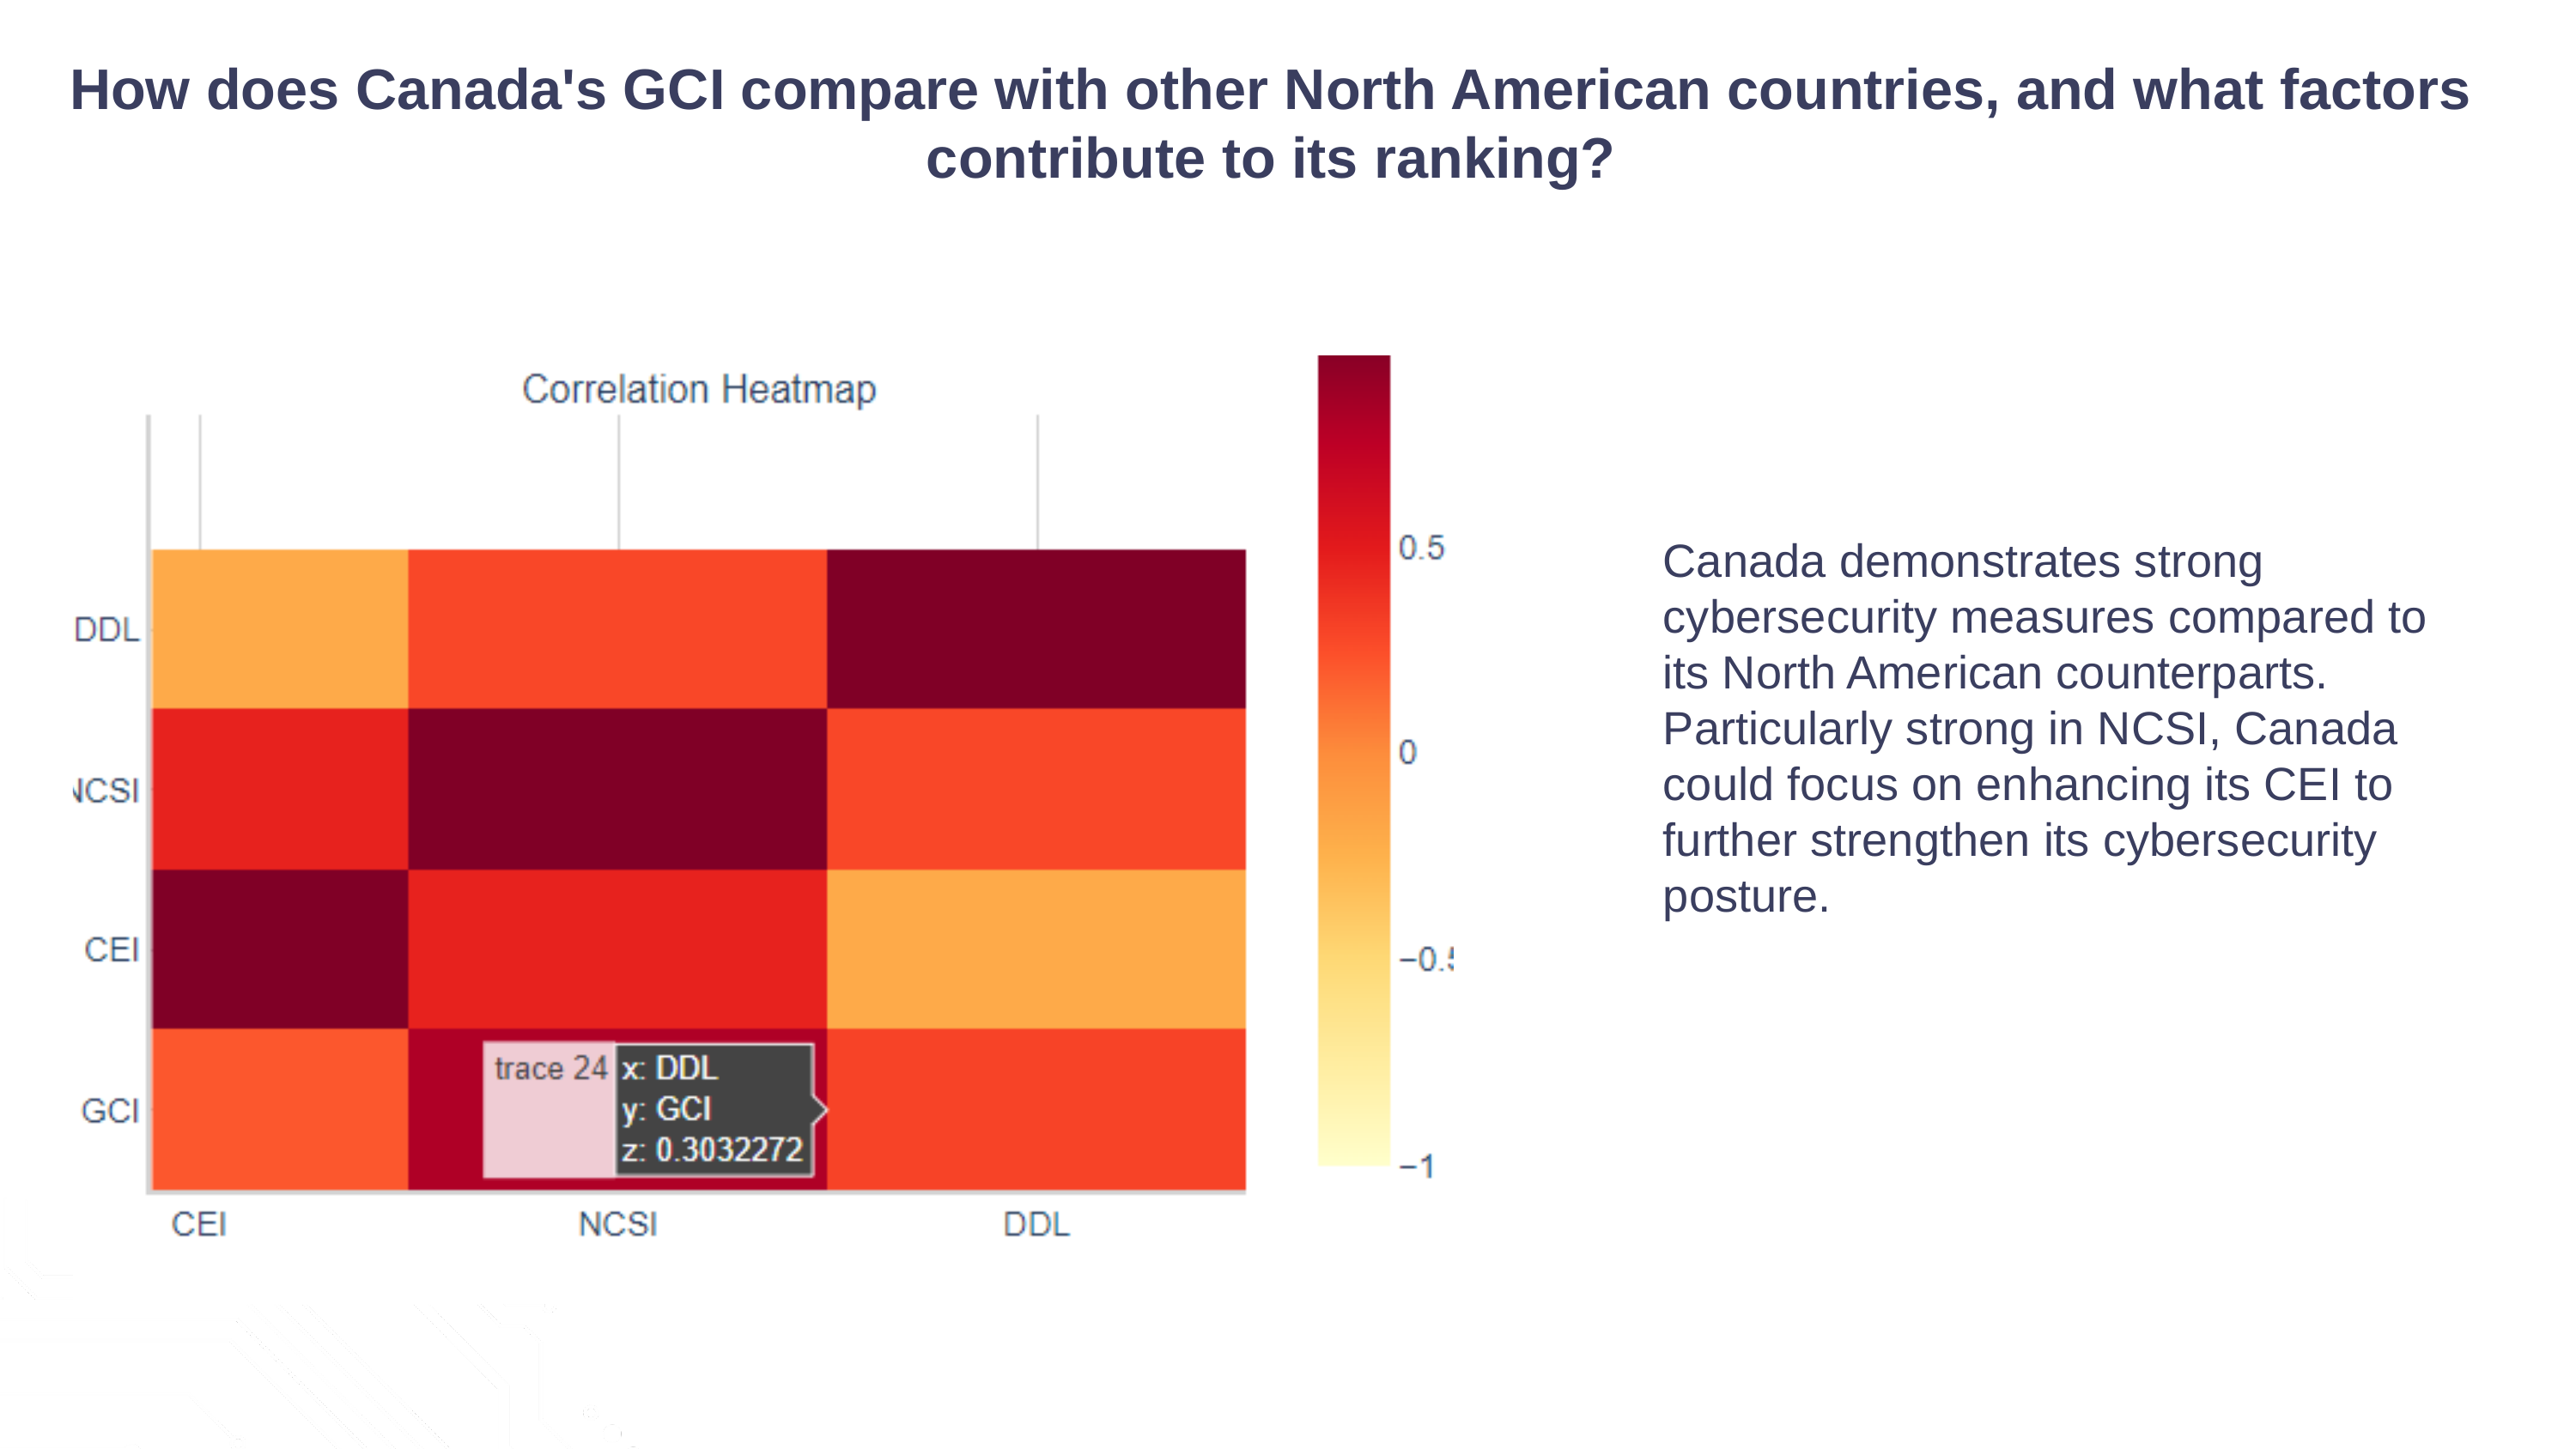

How does Canada's GCI compare with other North American countries, and what factors contribute to its ranking?

Canada demonstrates strong cybersecurity measures compared to its North American counterparts. Particularly strong in NCSI, Canada could focus on enhancing its CEI to further strengthen its cybersecurity posture.